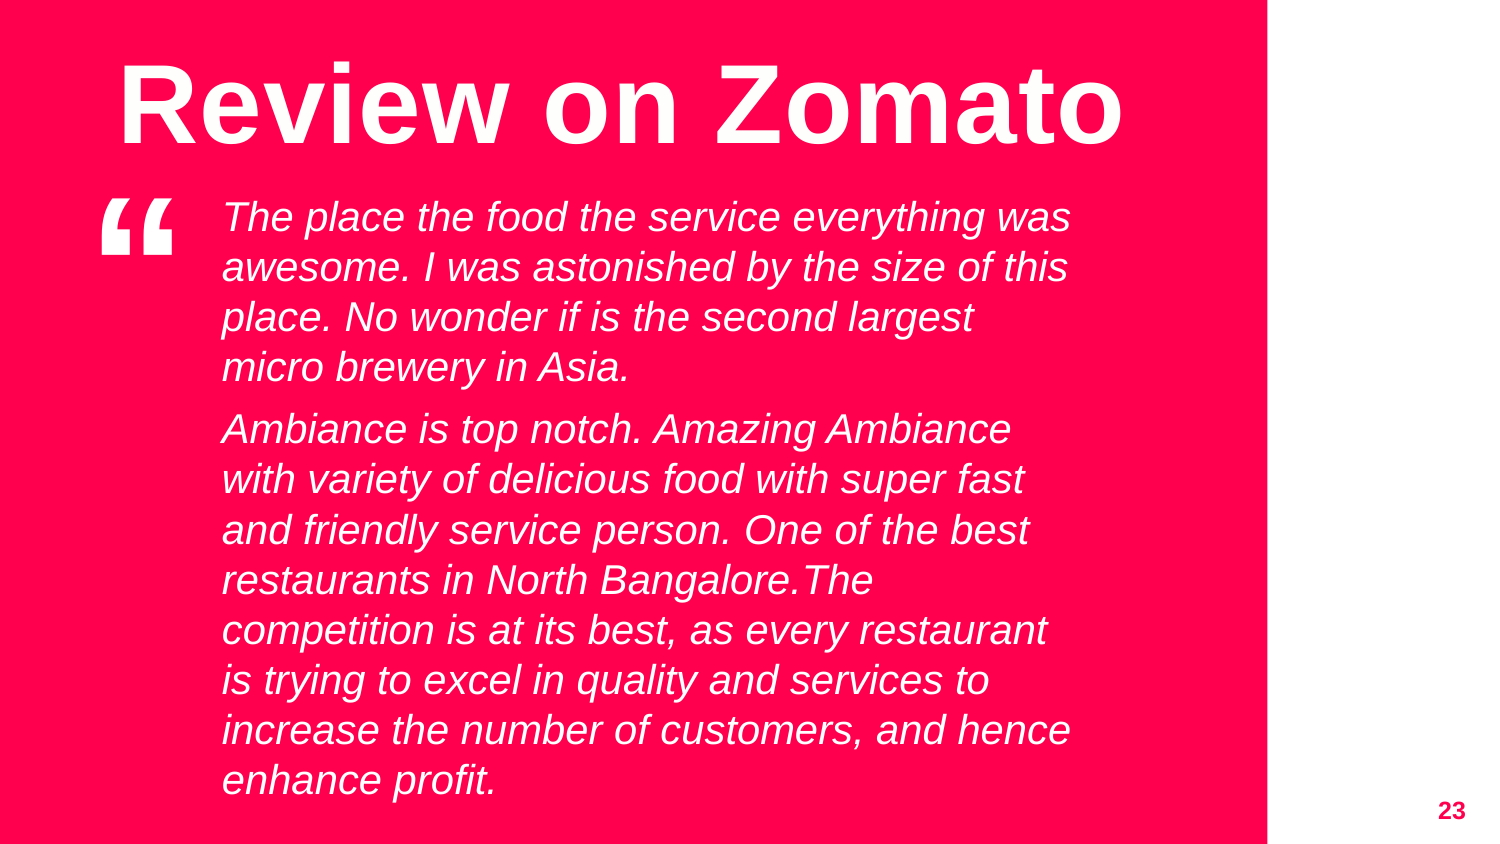

Review on Zomato
The place the food the service everything was awesome. I was astonished by the size of this place. No wonder if is the second largest micro brewery in Asia.
Ambiance is top notch. Amazing Ambiance with variety of delicious food with super fast and friendly service person. One of the best restaurants in North Bangalore.The competition is at its best, as every restaurant is trying to excel in quality and services to increase the number of customers, and hence enhance profit.
23